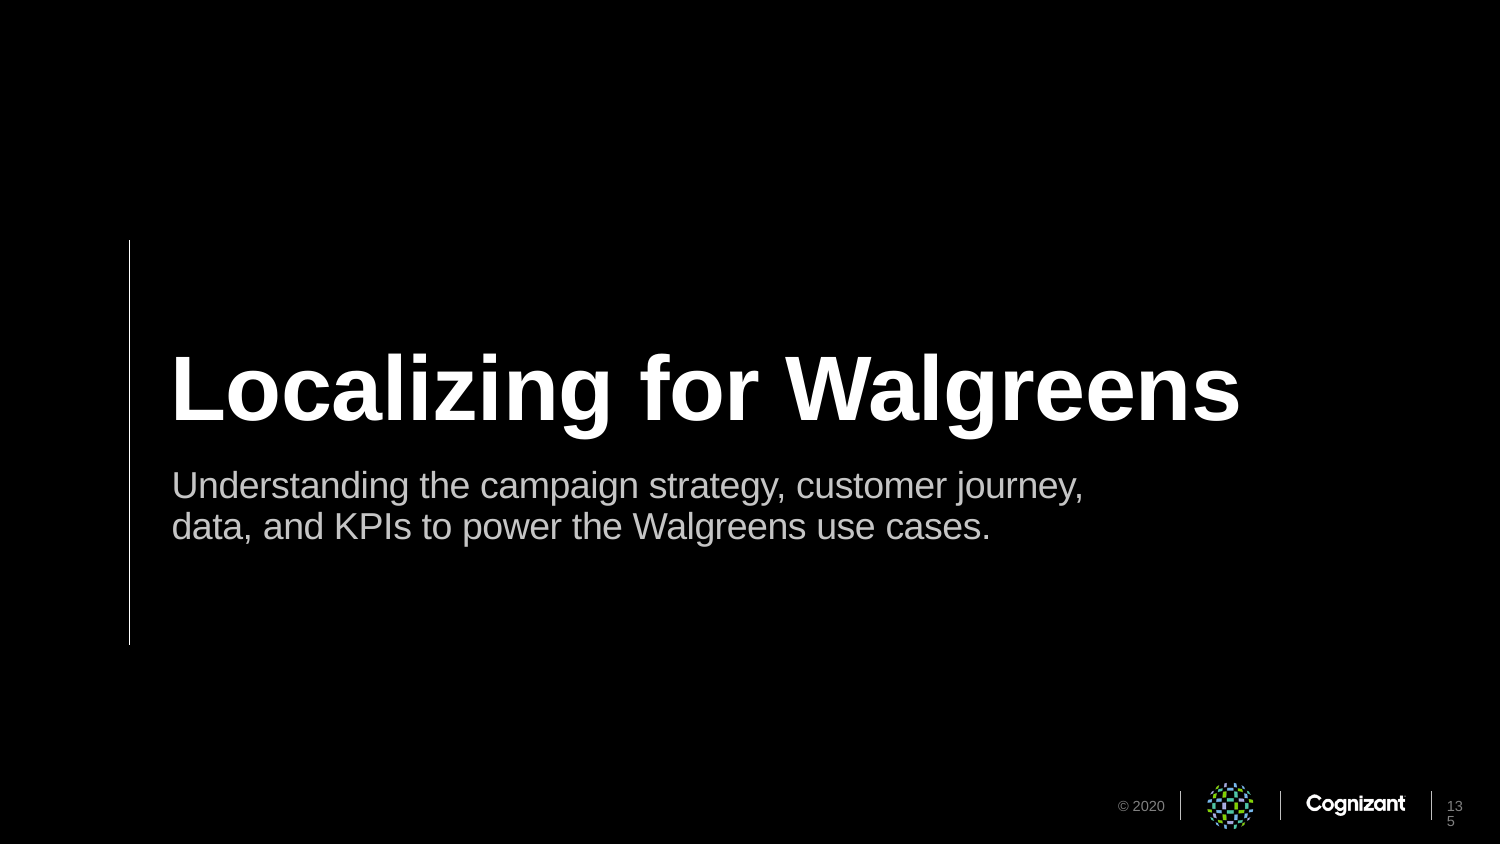

# Localizing for Walgreens
Understanding the campaign strategy, customer journey, data, and KPIs to power the Walgreens use cases.
135
© 2020